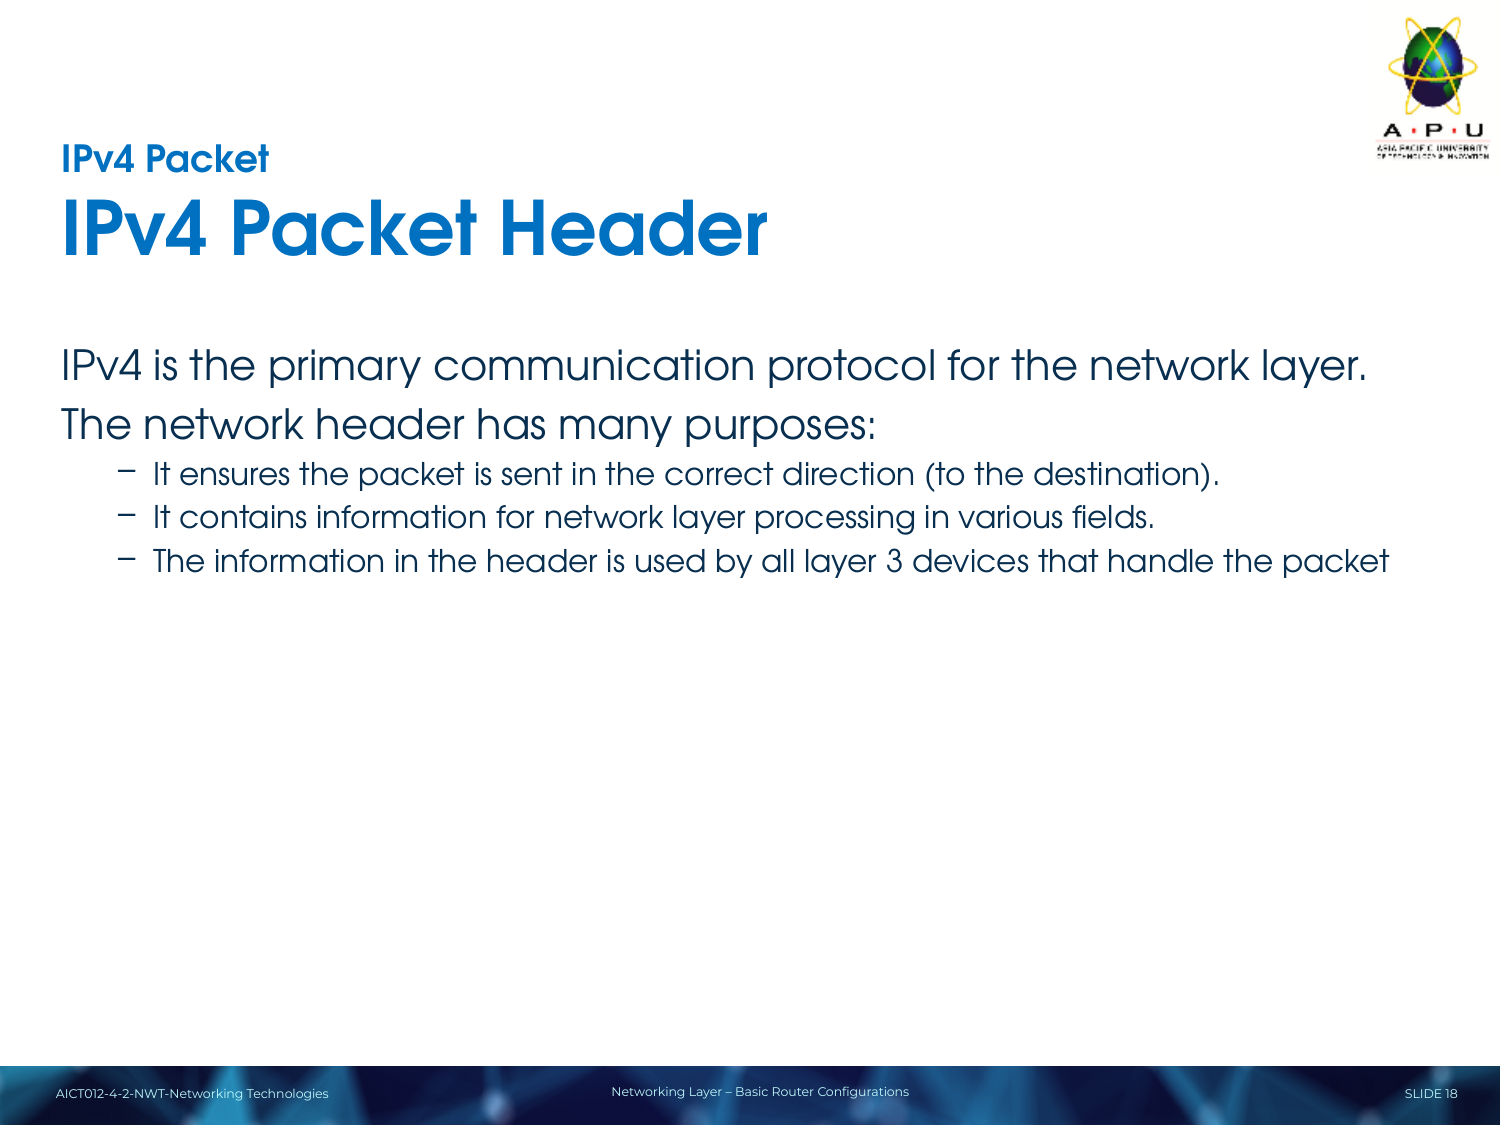

# IPv4 Packet IPv4 Packet Header
IPv4 is the primary communication protocol for the network layer.
The network header has many purposes:
It ensures the packet is sent in the correct direction (to the destination).
It contains information for network layer processing in various fields.
The information in the header is used by all layer 3 devices that handle the packet